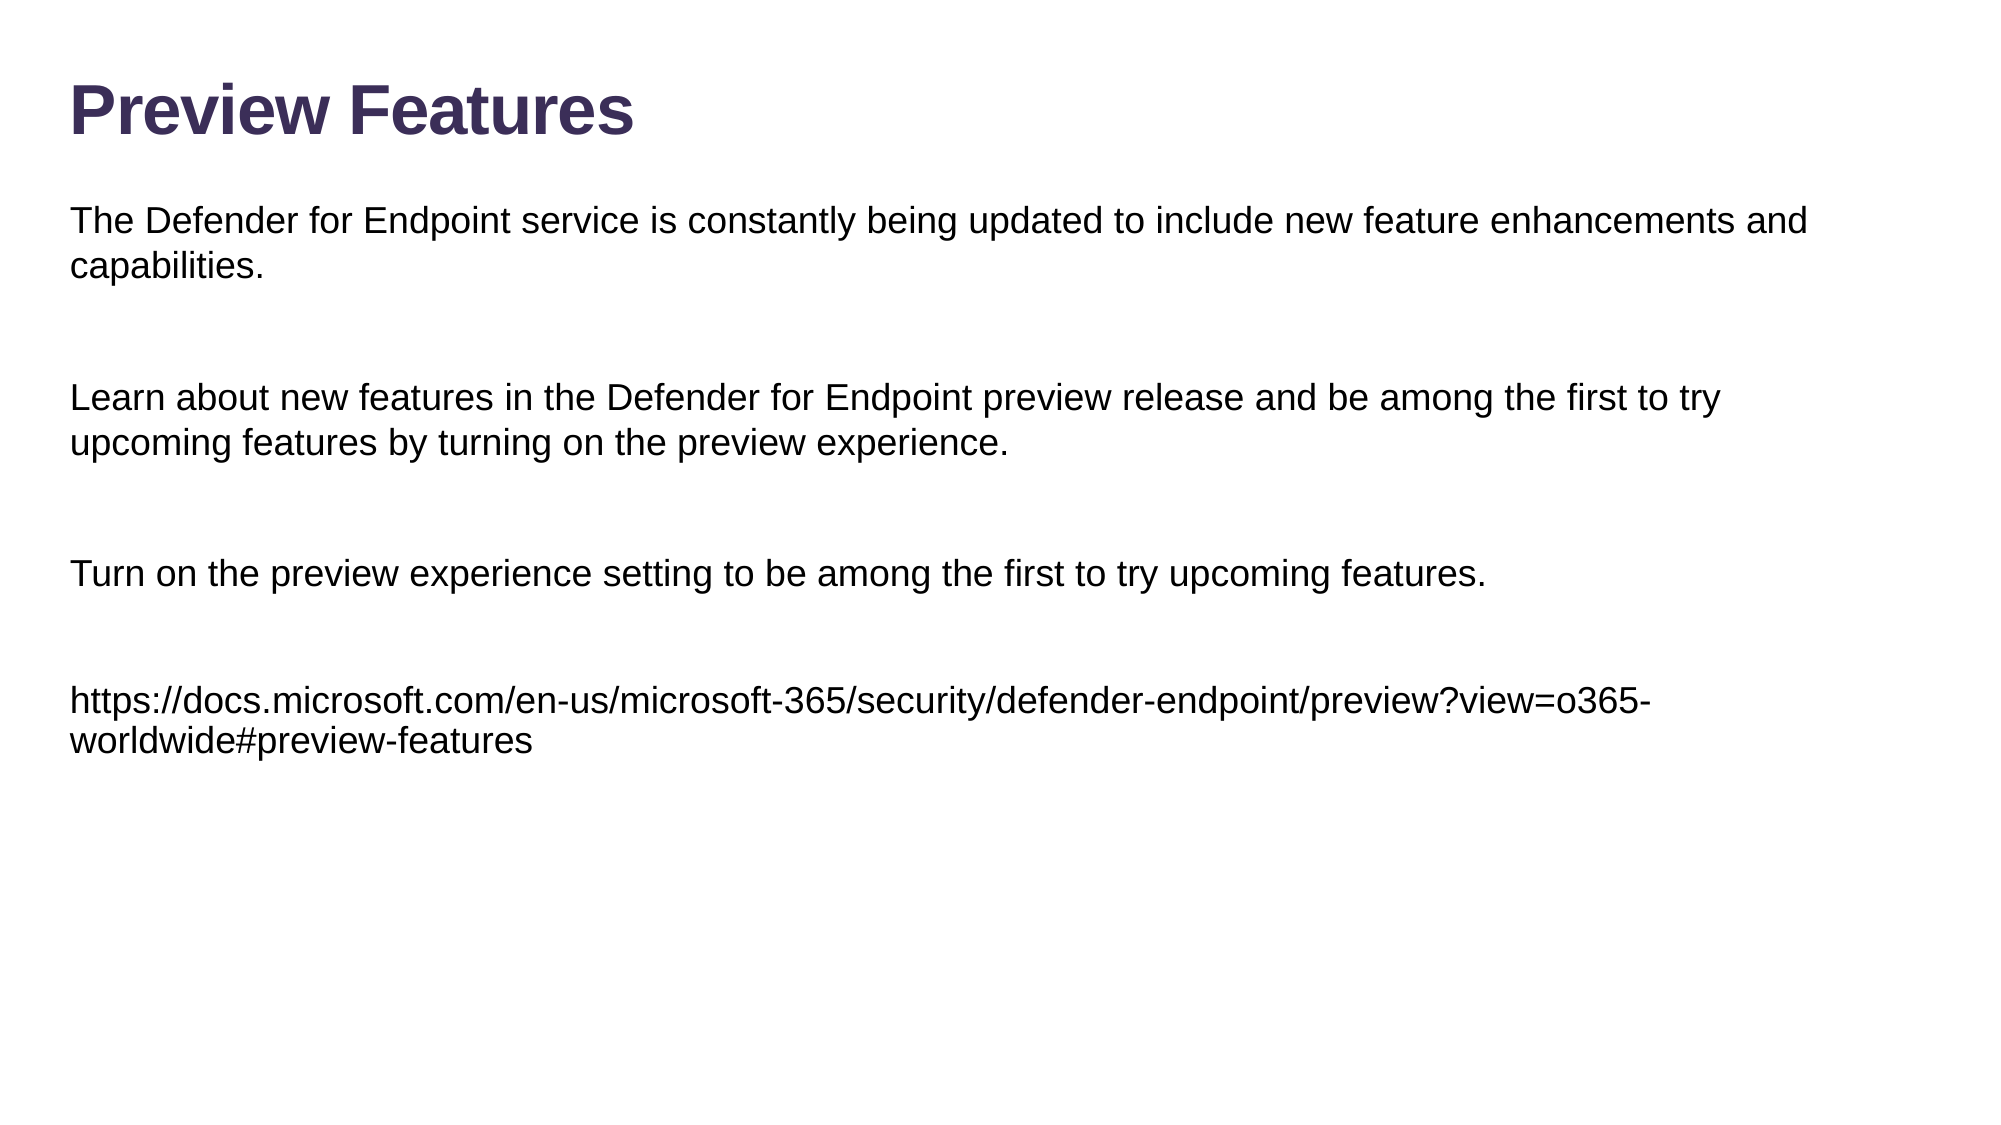

# Preview Features
The Defender for Endpoint service is constantly being updated to include new feature enhancements and capabilities.

Learn about new features in the Defender for Endpoint preview release and be among the first to try upcoming features by turning on the preview experience.

Turn on the preview experience setting to be among the first to try upcoming features.

https://docs.microsoft.com/en-us/microsoft-365/security/defender-endpoint/preview?view=o365-worldwide#preview-features